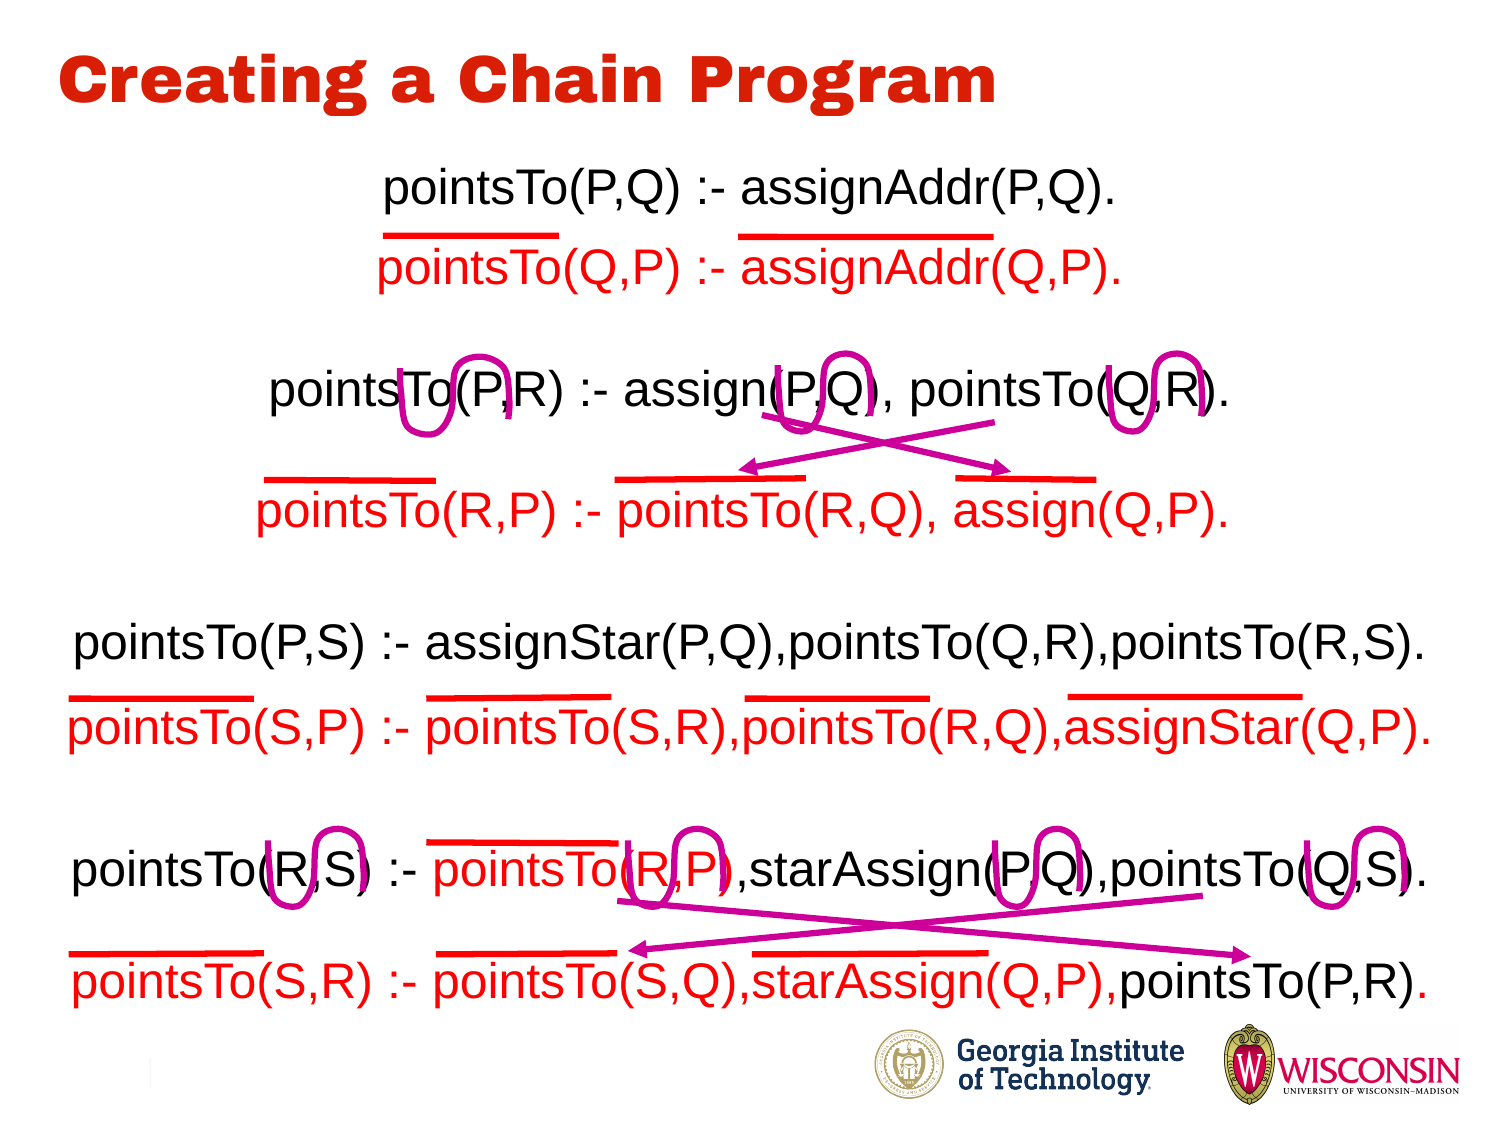

# Creating a Chain Program
pointsTo(P,Q) :- assignAddr(P,Q).
pointsTo(Q,P) :- assignAddr(Q,P).

pointsTo(P,R) :- assign(P,Q), pointsTo(Q,R).

pointsTo(R,P) :- pointsTo(R,Q), assign(Q,P).

pointsTo(P,S) :- assignStar(P,Q),pointsTo(Q,R),pointsTo(R,S).
pointsTo(S,P) :- pointsTo(S,R),pointsTo(R,Q),assignStar(Q,P).

pointsTo(R,S) :- pointsTo(R,P),starAssign(P,Q),pointsTo(Q,S).

pointsTo(S,R) :- pointsTo(S,Q),starAssign(Q,P),pointsTo(P,R).